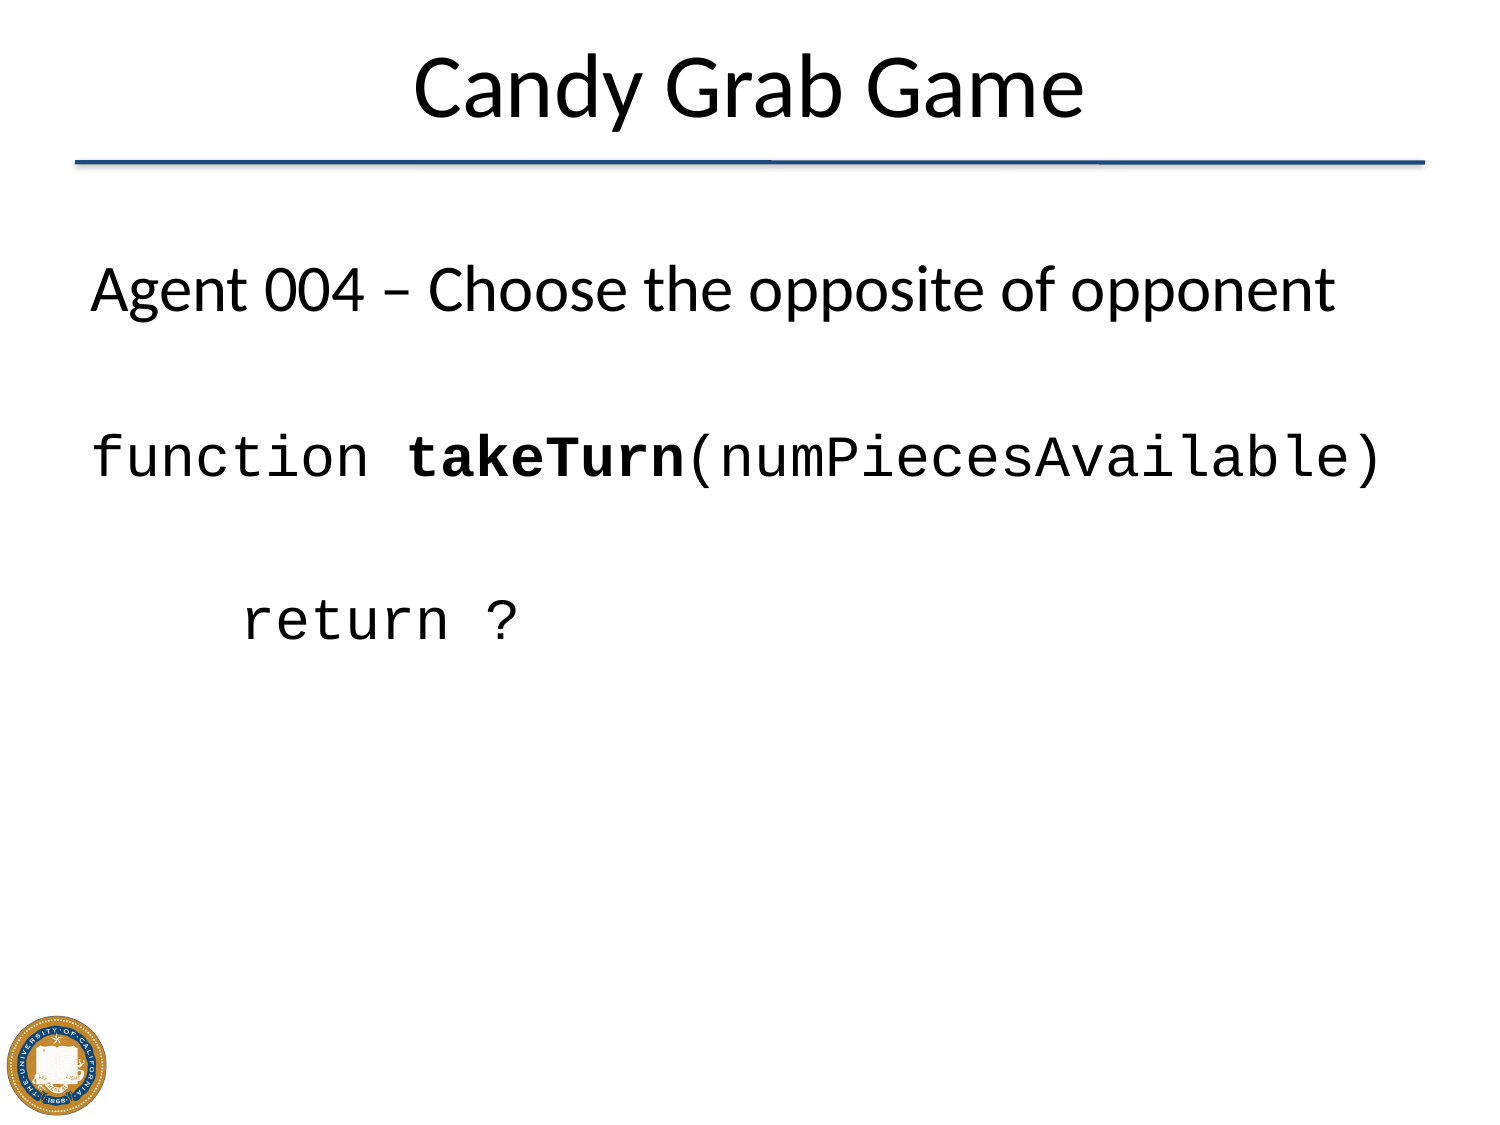

# Candy Grab Game
Agent 004 – Choose the opposite of opponent

function takeTurn(numPiecesAvailable)

	return ?